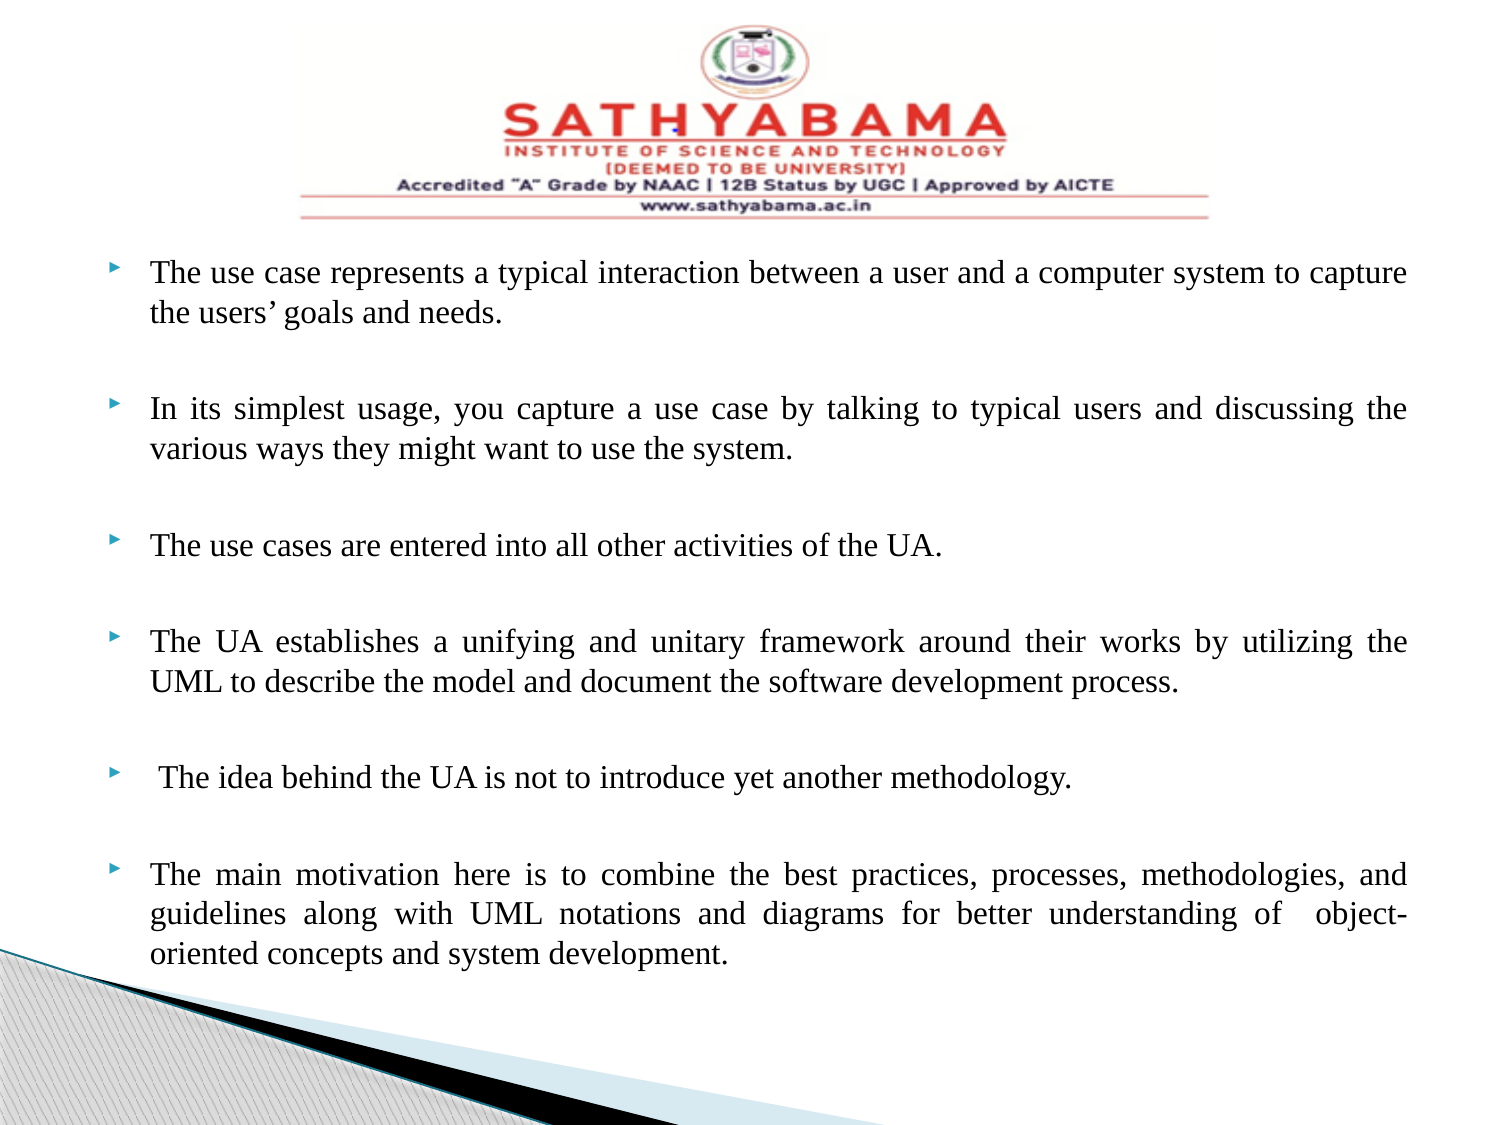

#
The use case represents a typical interaction between a user and a computer system to capture the users’ goals and needs.

In its simplest usage, you capture a use case by talking to typical users and discussing the various ways they might want to use the system.

The use cases are entered into all other activities of the UA.

The UA establishes a unifying and unitary framework around their works by utilizing the UML to describe the model and document the software development process.

 The idea behind the UA is not to introduce yet another methodology.

The main motivation here is to combine the best practices, processes, methodologies, and guidelines along with UML notations and diagrams for better understanding of  object-oriented concepts and system development.